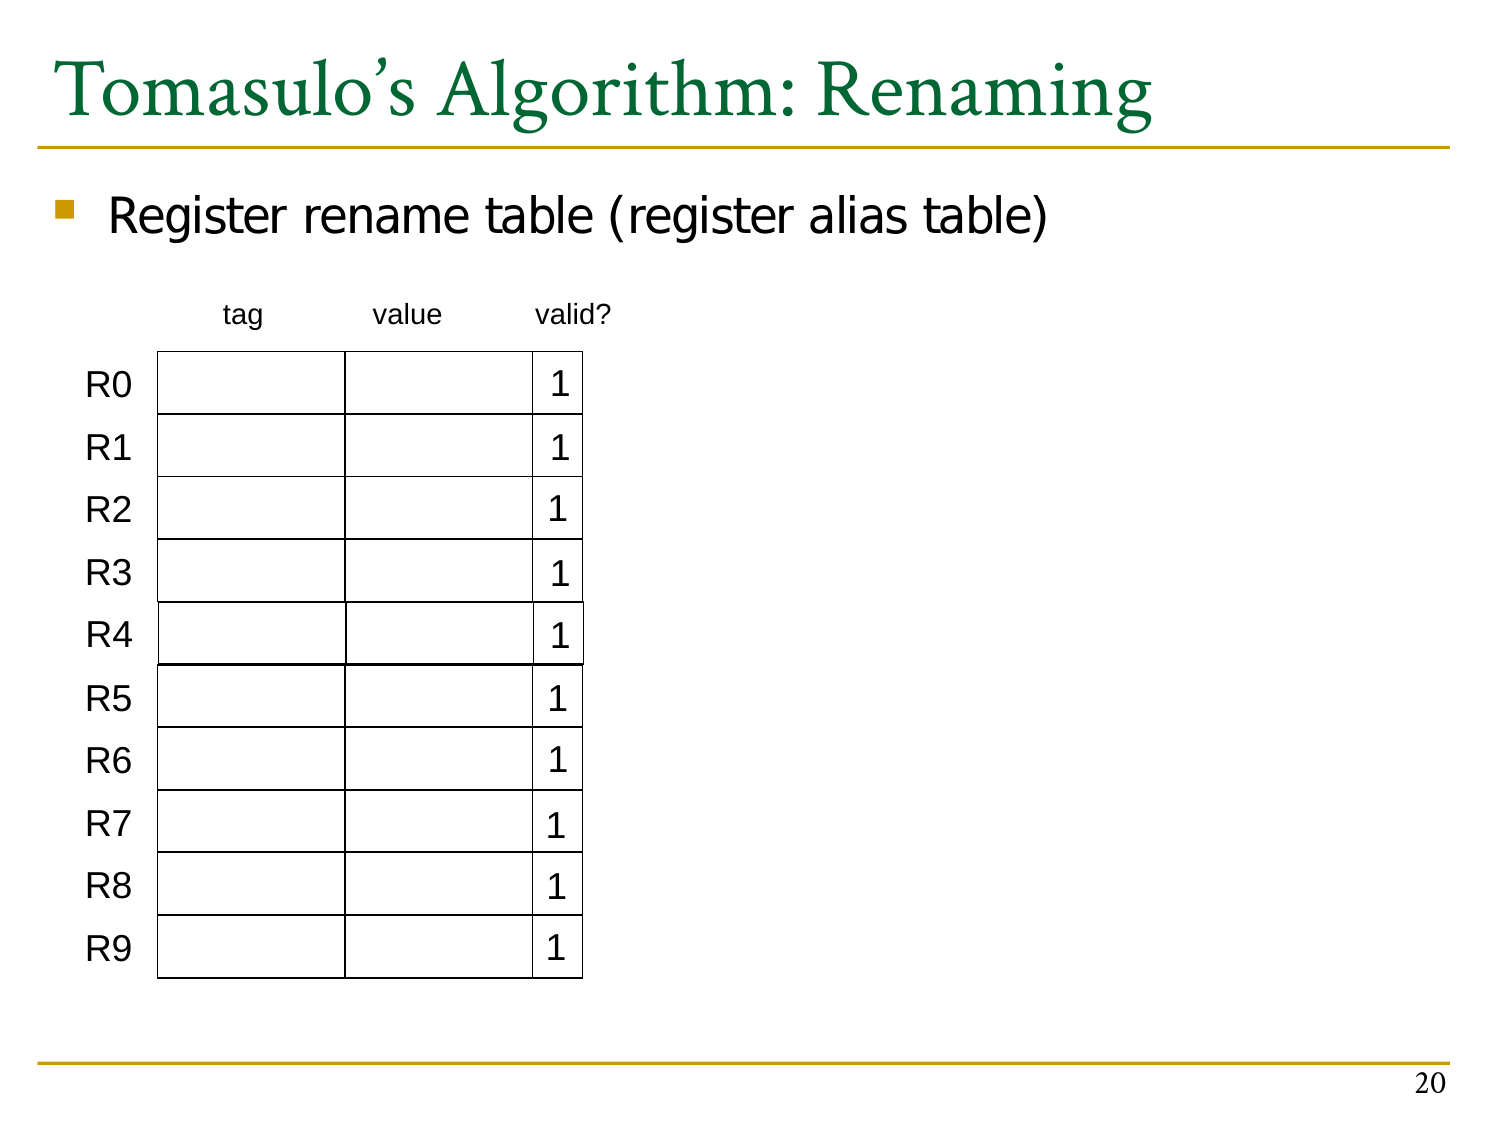

# Tomasulo’s Algorithm: Renaming
Register rename table (register alias table)
tag
value
valid?
R0

1
R1

1
R2

1

R3

1
R4

1
R5

1
R6

1
R7

1
R8

1
R9

1
20